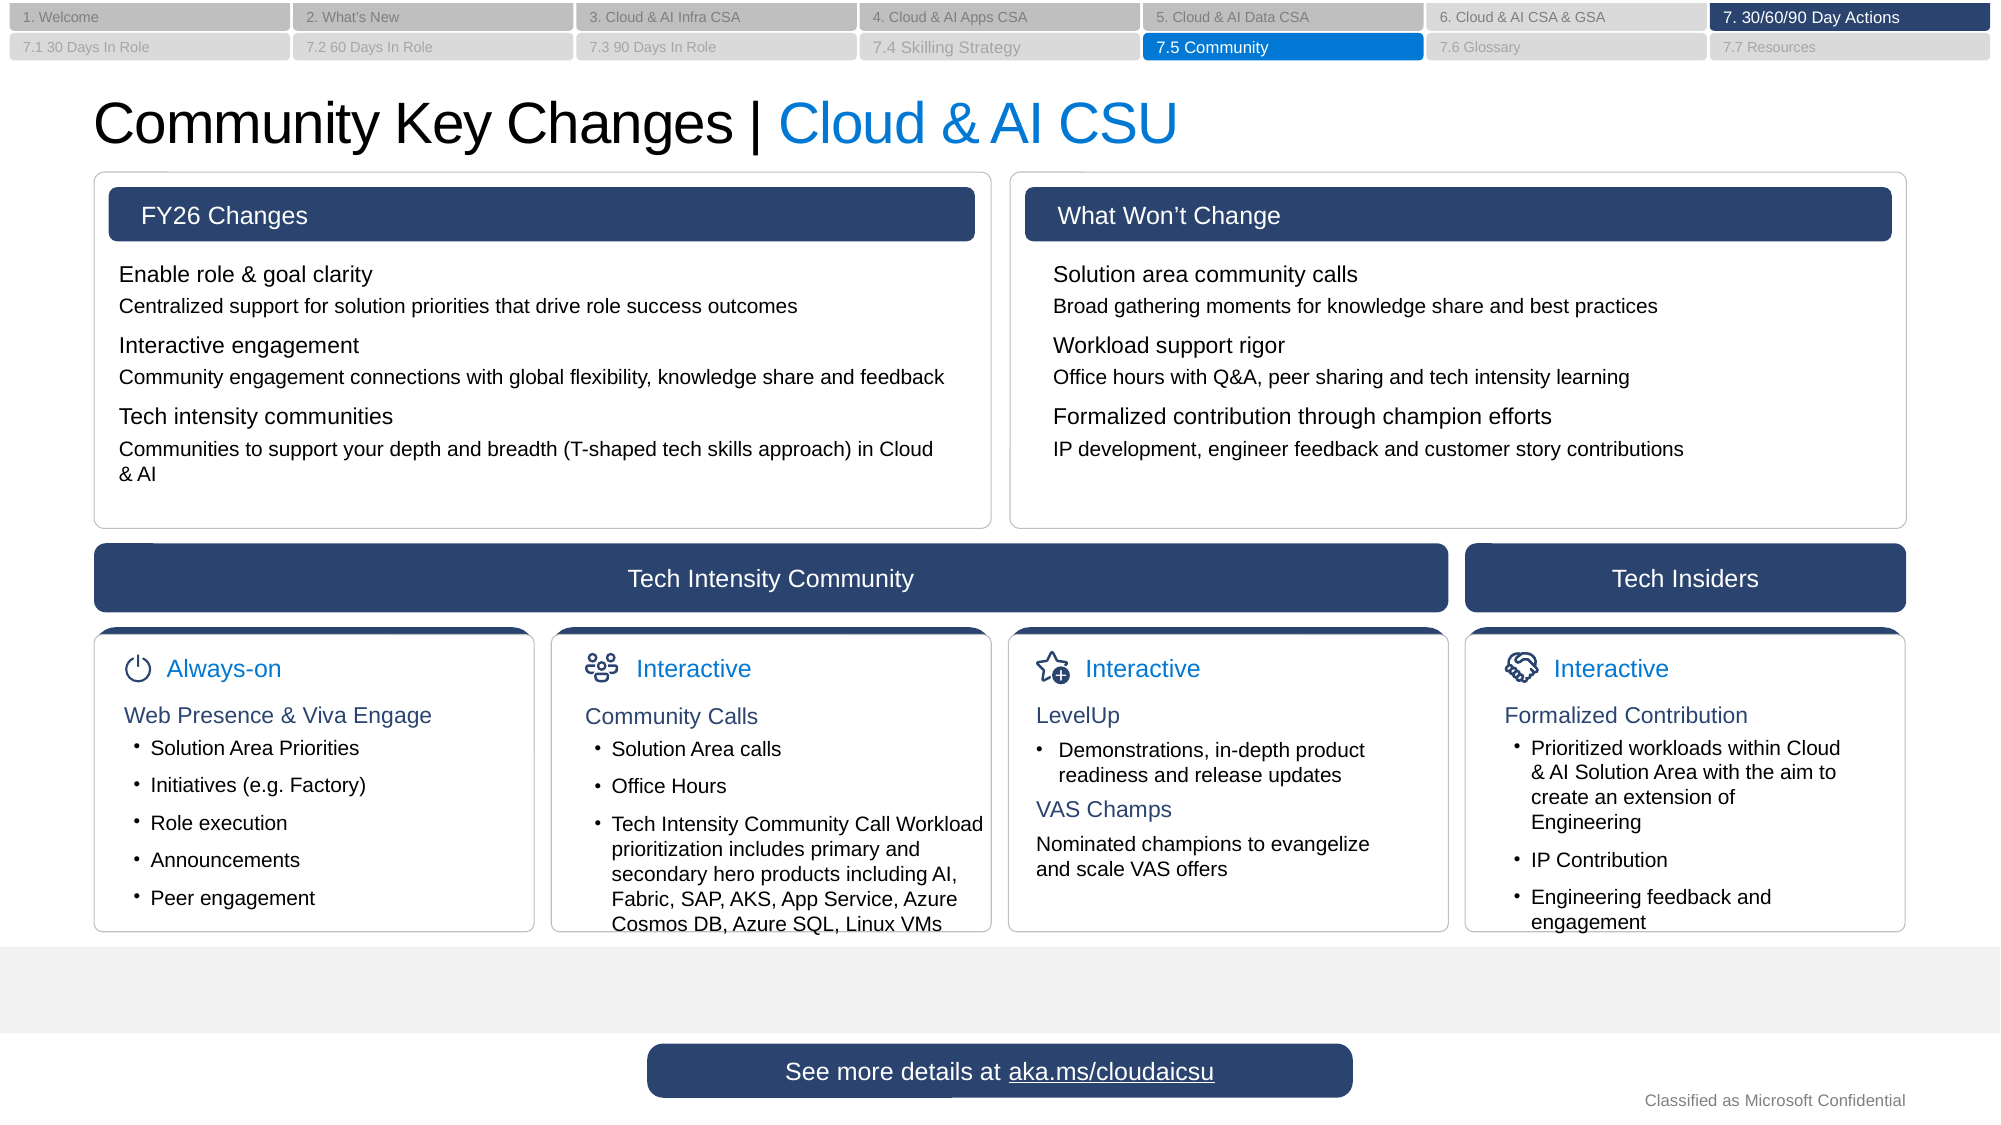

1. Welcome
2. What’s New
3. Cloud & AI Infra CSA
4. Cloud & AI Apps CSA
5. Cloud & AI Data CSA
6. Cloud & AI CSA & GSA
7. 30/60/90 Day Actions
7.1 30 Days In Role
7.2 60 Days In Role
7.3 90 Days In Role
7.4 Skilling Strategy
7.5 Community
7.6 Glossary
7.7 Resources
# Community Key Changes | Cloud & AI CSU

FY26 Changes
What Won’t Change
Enable role & goal clarity
Centralized support for solution priorities that drive role success outcomes
Interactive engagement
Community engagement connections with global flexibility, knowledge share and feedback
Tech intensity communities
Communities to support your depth and breadth (T-shaped tech skills approach) in Cloud & AI
Solution area community calls
Broad gathering moments for knowledge share and best practices
Workload support rigor
Office hours with Q&A, peer sharing and tech intensity learning
Formalized contribution through champion efforts
IP development, engineer feedback and customer story contributions
Tech Intensity Community
Tech Insiders

Interactive
Always-on

Interactive

Interactive

Web Presence & Viva Engage
Solution Area Priorities
Initiatives (e.g. Factory)
Role execution
Announcements
Peer engagement
LevelUp
Demonstrations, in-depth product readiness and release updates
VAS Champs
Nominated champions to evangelize and scale VAS offers
Formalized Contribution
Prioritized workloads within Cloud & AI Solution Area with the aim to create an extension of Engineering
IP Contribution
Engineering feedback and engagement
Community Calls
Solution Area calls
Office Hours
Tech Intensity Community Call Workload prioritization includes primary and secondary hero products including AI, Fabric, SAP, AKS, App Service, Azure Cosmos DB, Azure SQL, Linux VMs

See more details at aka.ms/cloudaicsu